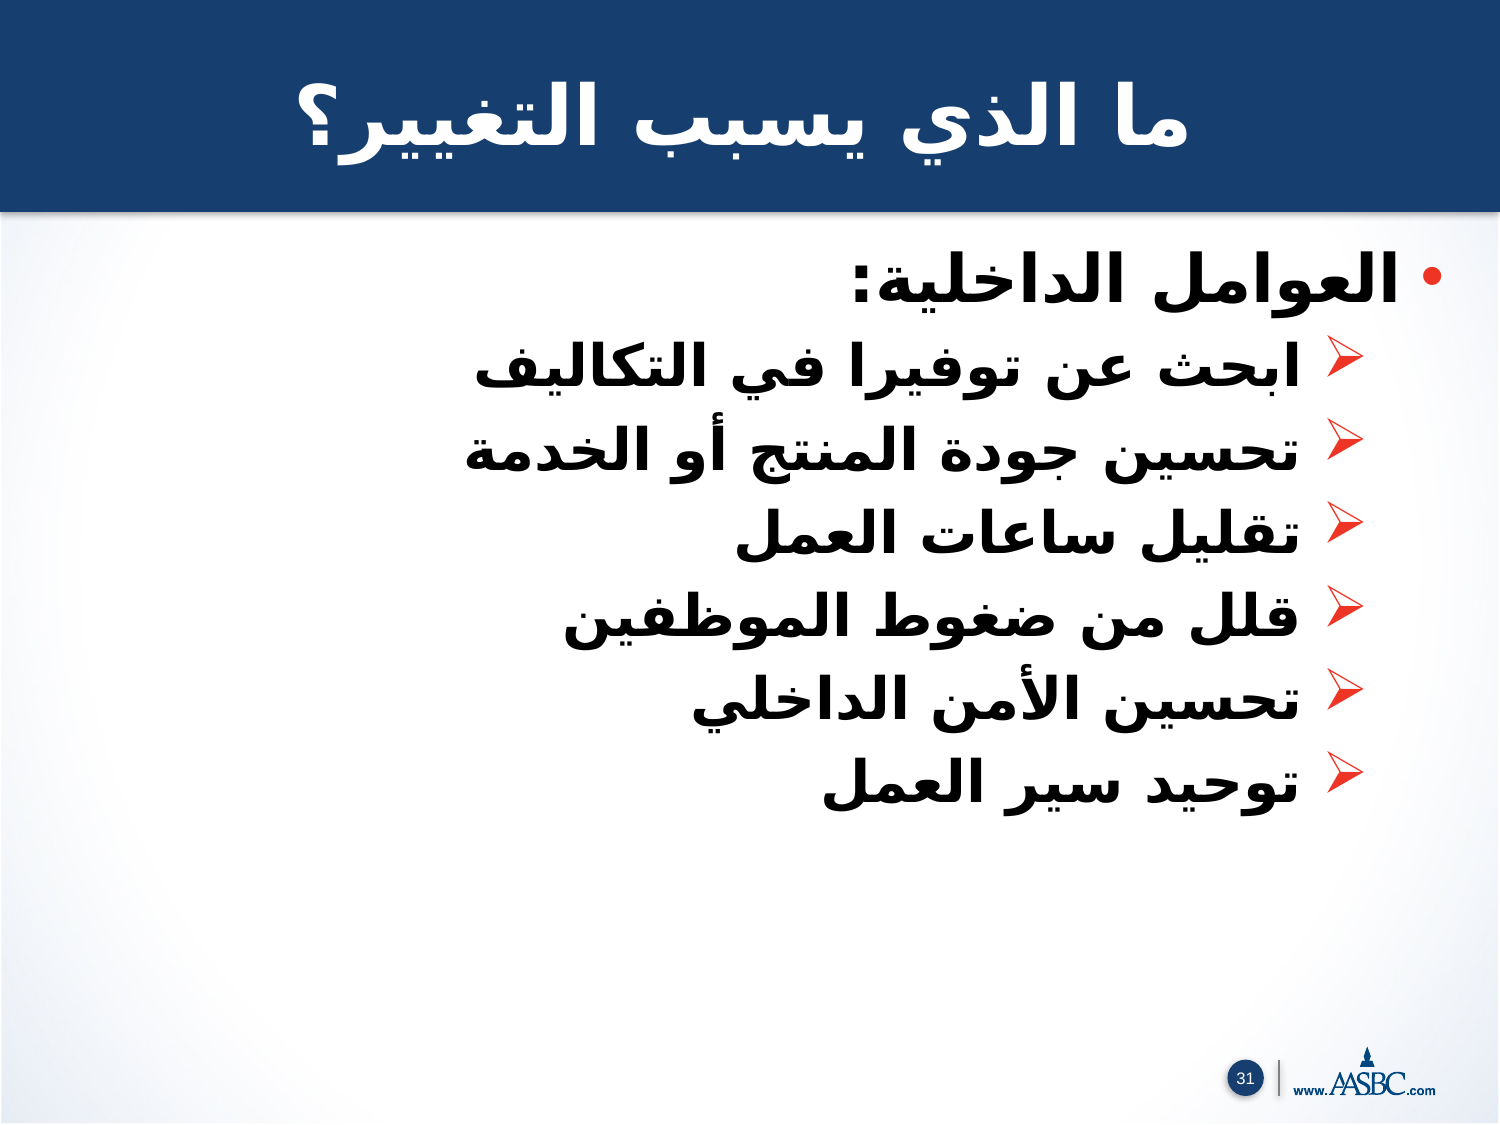

ما الذي يسبب التغيير؟

العوامل الداخلية:
 ابحث عن توفيرا في التكاليف
 تحسين جودة المنتج أو الخدمة
 تقليل ساعات العمل
 قلل من ضغوط الموظفين
 تحسين الأمن الداخلي
 توحيد سير العمل